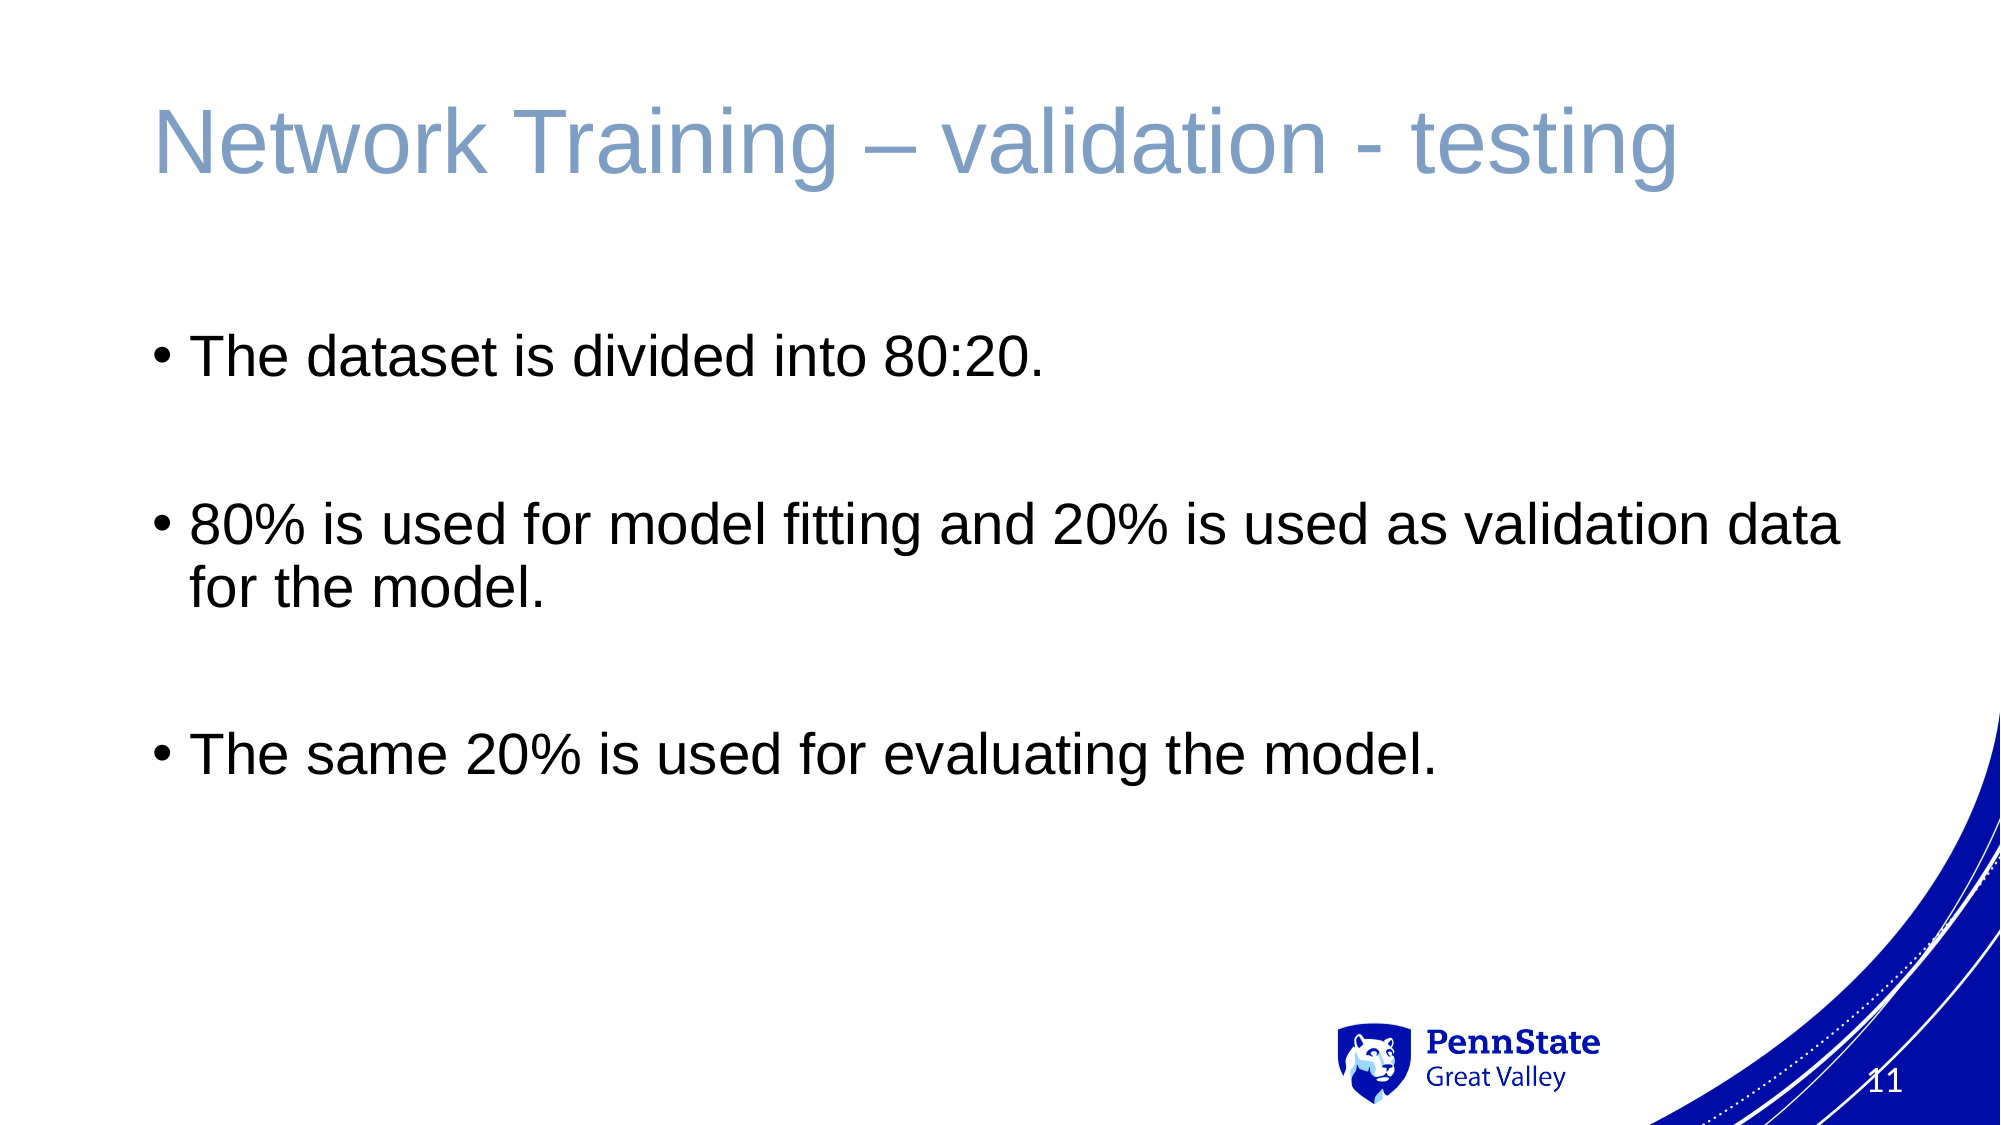

# Network Training – validation - testing

The dataset is divided into 80:20.

80% is used for model fitting and 20% is used as validation data for the model.

The same 20% is used for evaluating the model.